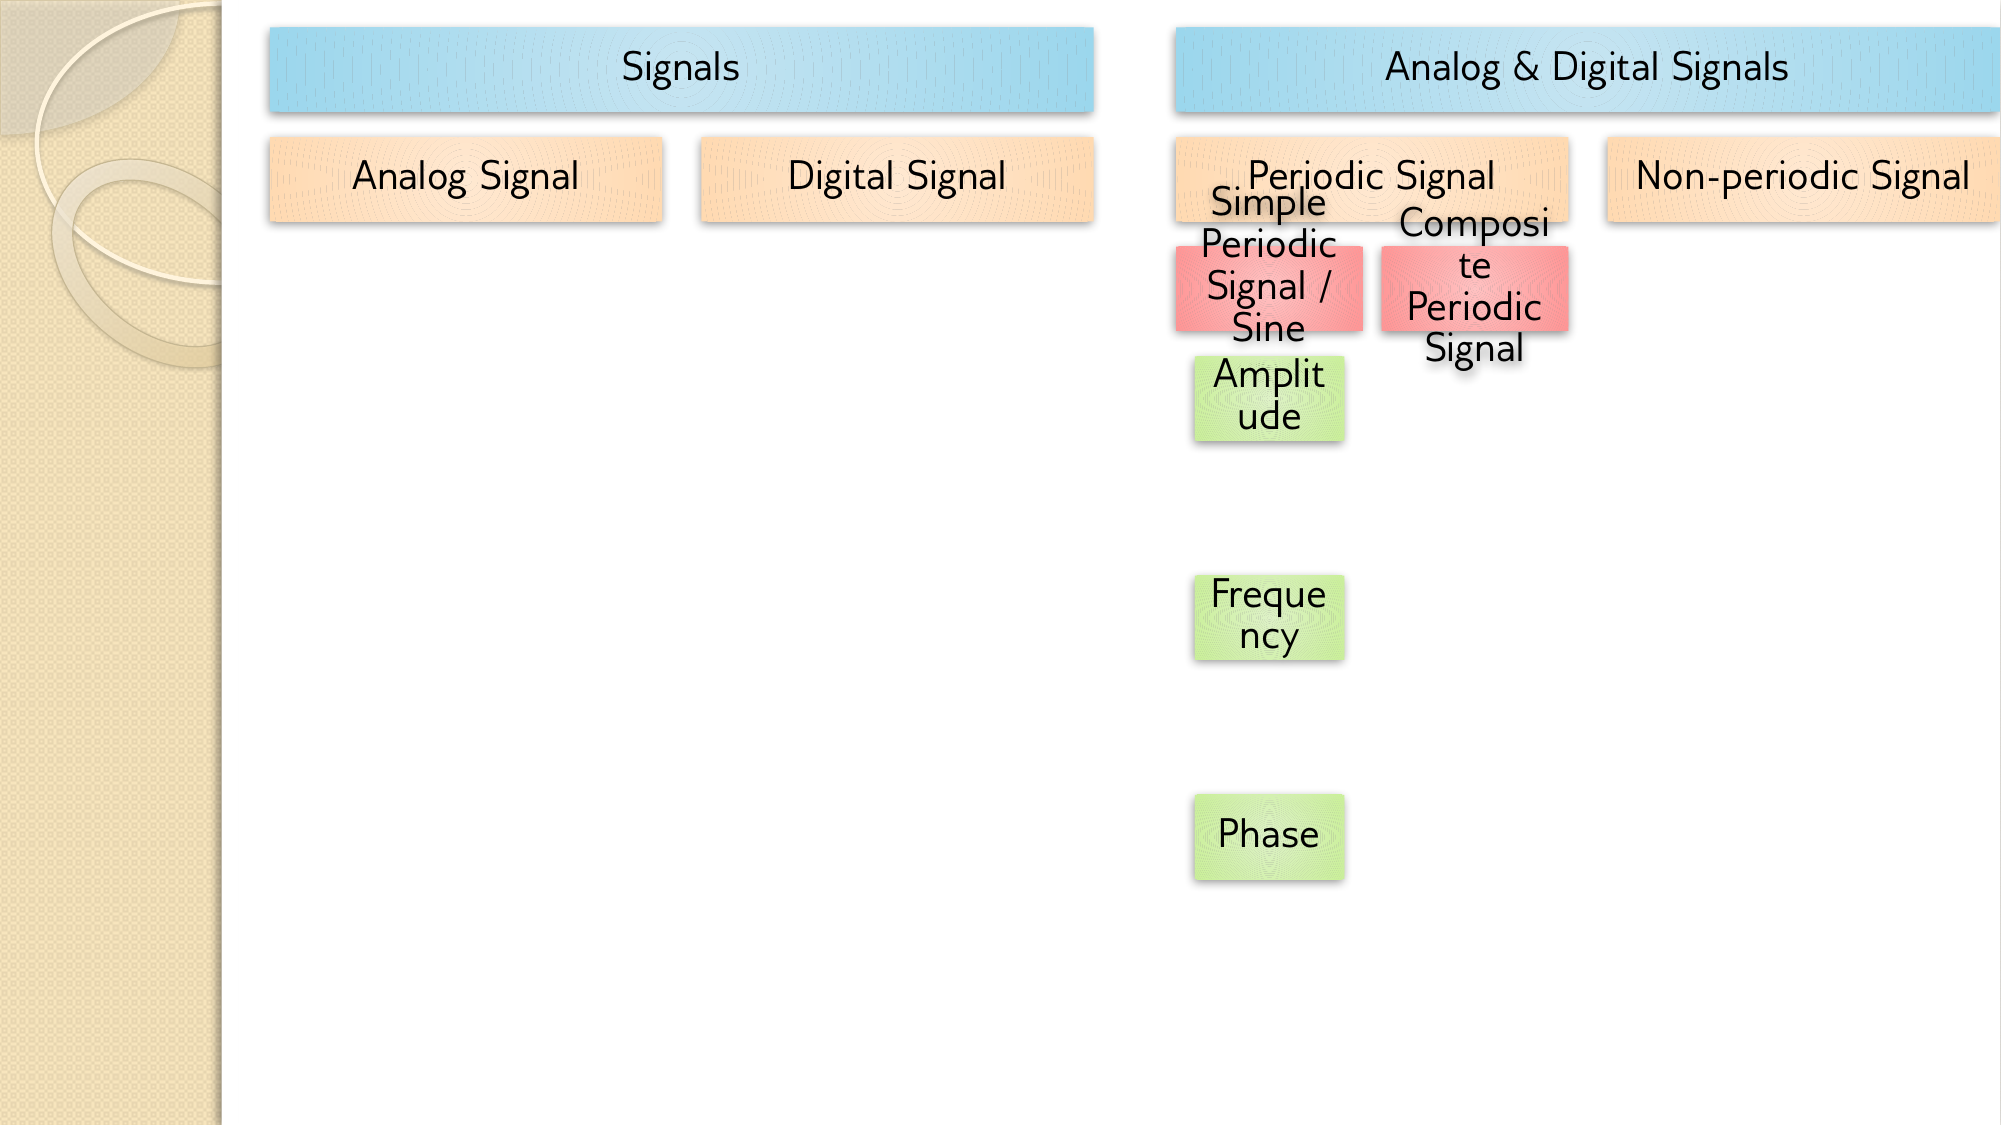

Signals
Analog Signal
Digital Signal
Analog & Digital Signals
Periodic Signal
Non-periodic Signal
Amplitude
Frequency
Phase